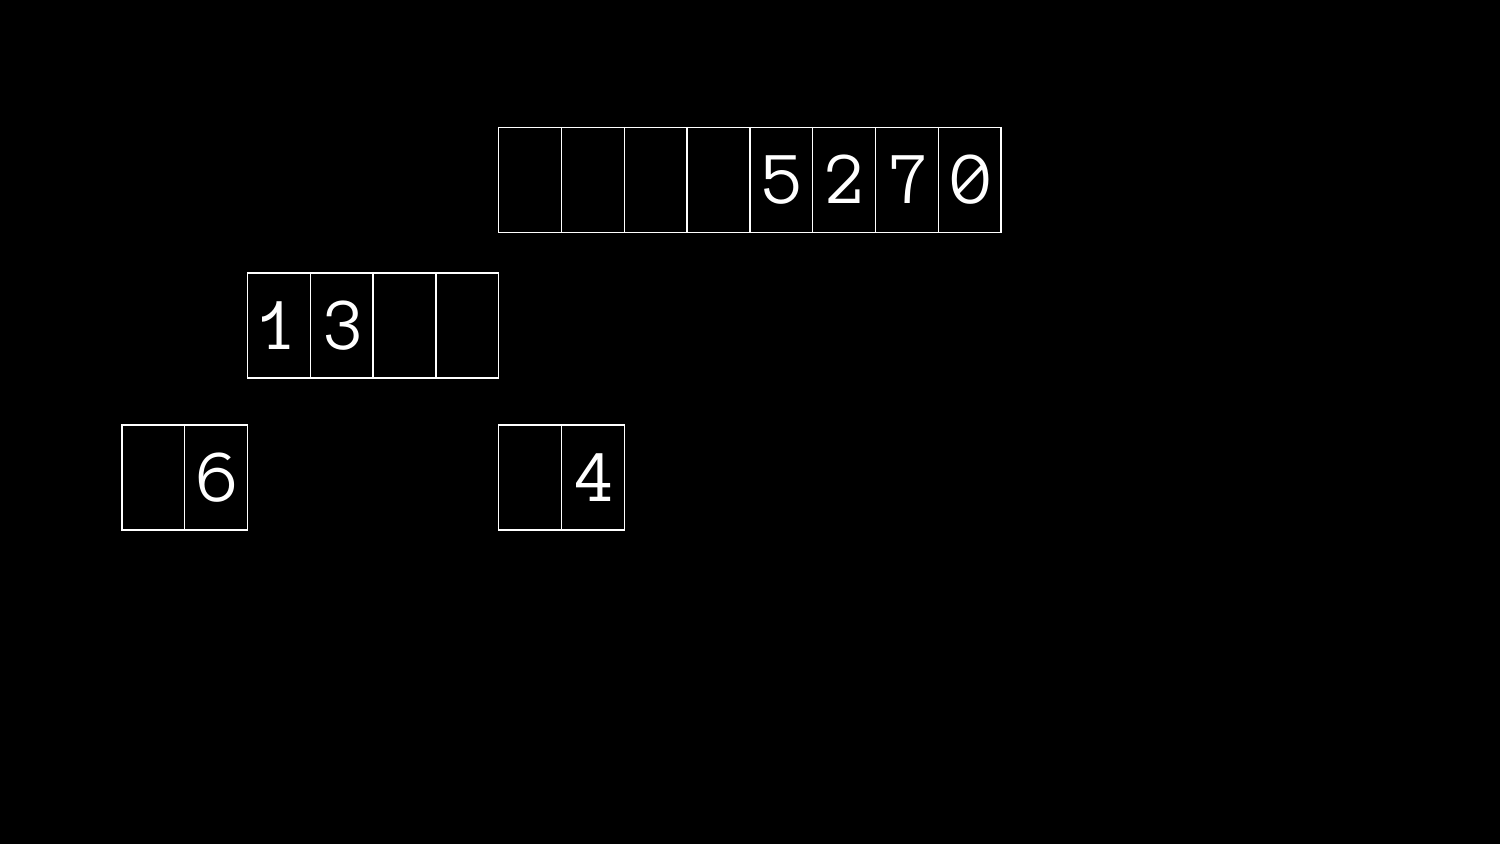

|  |  |  |  | 5 | 2 | 7 | 0 |
| --- | --- | --- | --- | --- | --- | --- | --- |
| 1 | 3 |  |  |
| --- | --- | --- | --- |
|  | 6 |
| --- | --- |
|  | 4 |
| --- | --- |